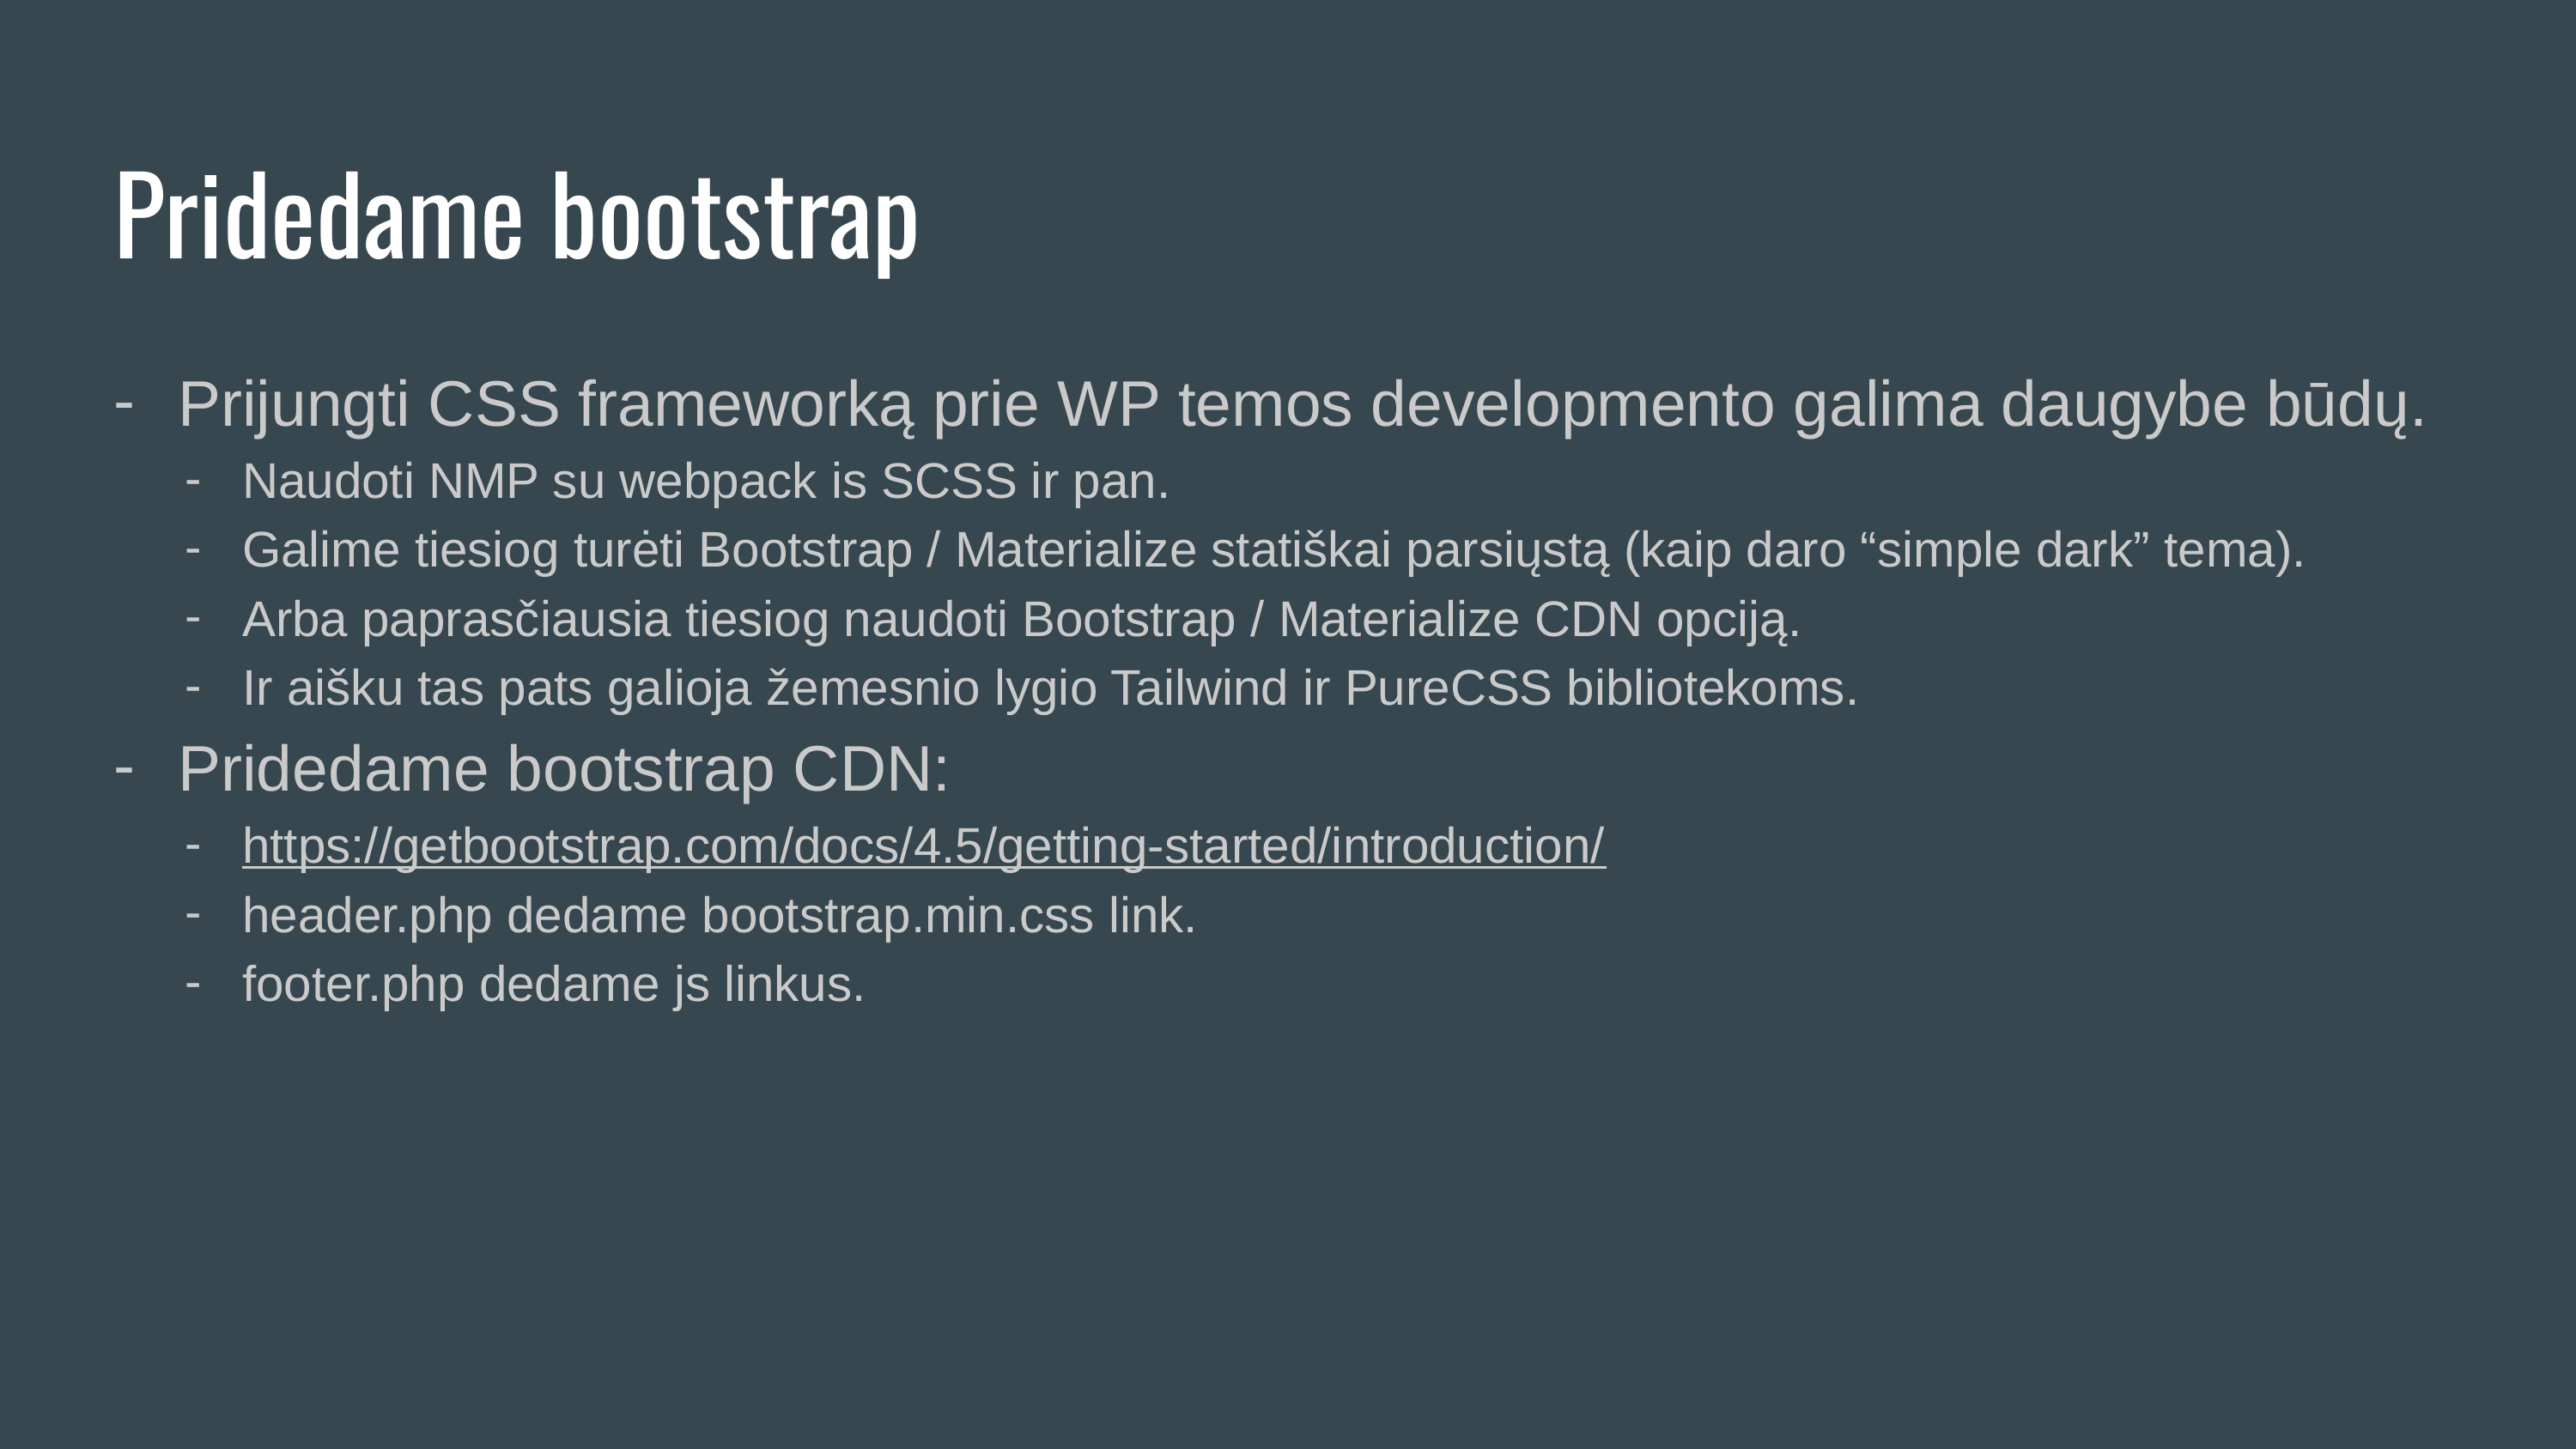

# Pridedame bootstrap
Prijungti CSS frameworką prie WP temos developmento galima daugybe būdų.
Naudoti NMP su webpack is SCSS ir pan.
Galime tiesiog turėti Bootstrap / Materialize statiškai parsiųstą (kaip daro “simple dark” tema).
Arba paprasčiausia tiesiog naudoti Bootstrap / Materialize CDN opciją.
Ir aišku tas pats galioja žemesnio lygio Tailwind ir PureCSS bibliotekoms.
Pridedame bootstrap CDN:
https://getbootstrap.com/docs/4.5/getting-started/introduction/
header.php dedame bootstrap.min.css link.
footer.php dedame js linkus.